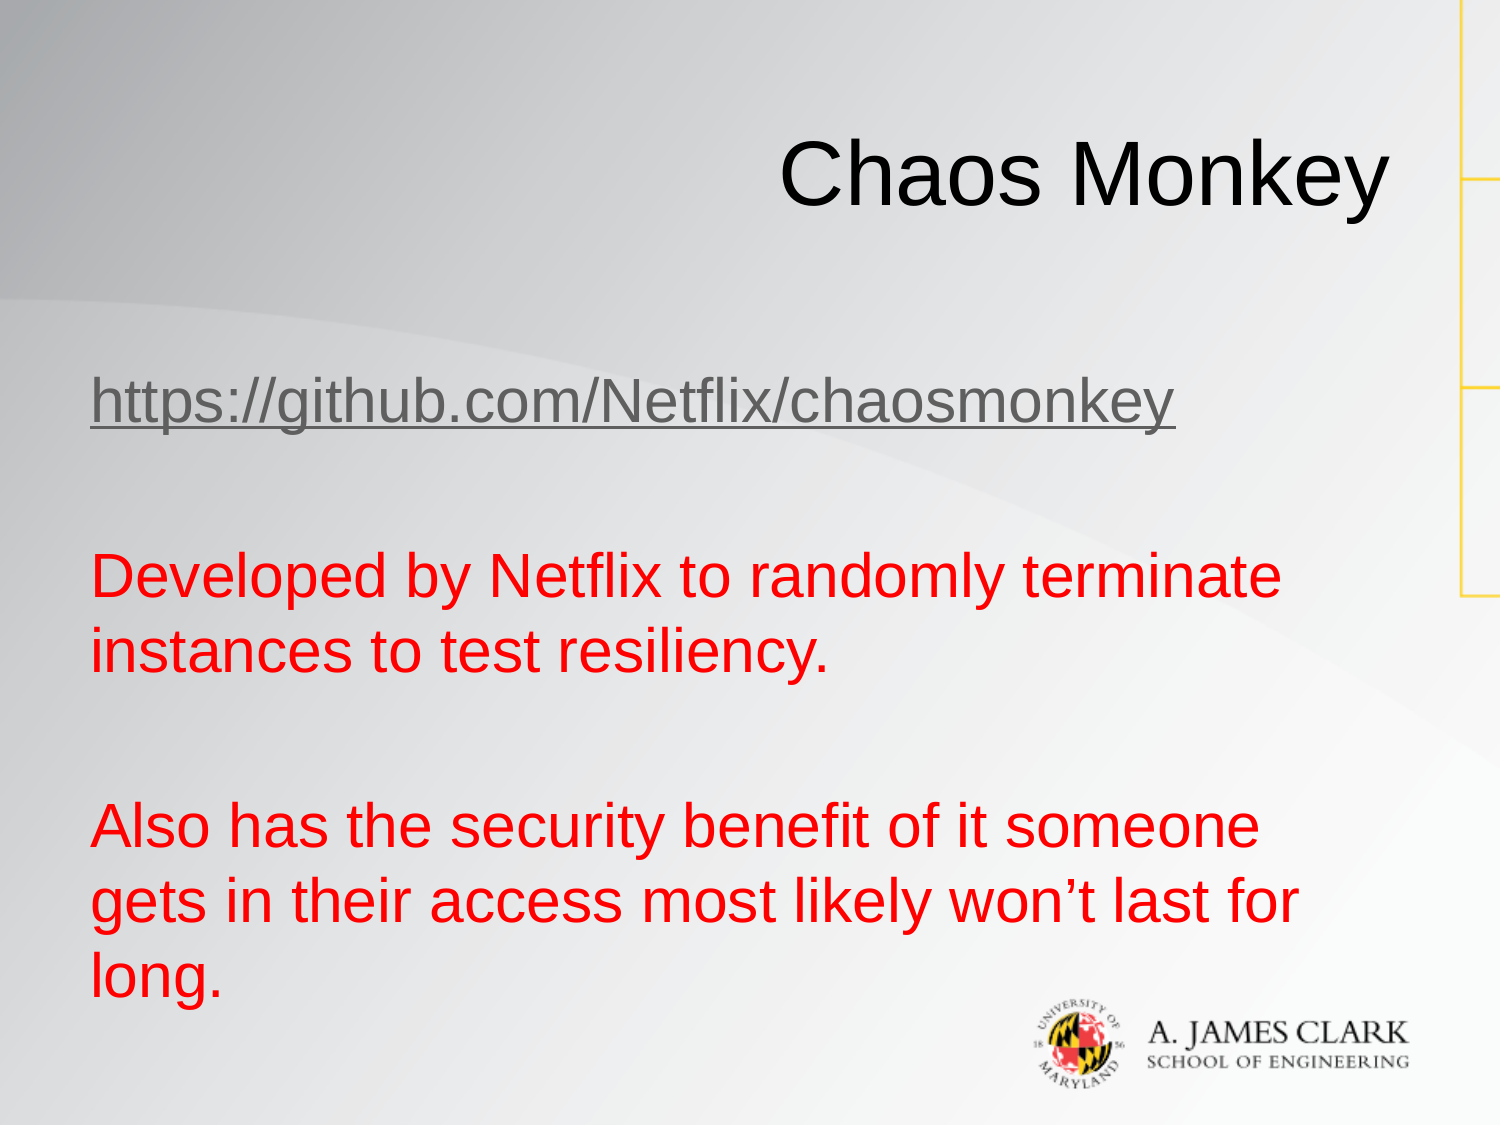

# Chaos Monkey
https://github.com/Netflix/chaosmonkey

Developed by Netflix to randomly terminate instances to test resiliency.

Also has the security benefit of it someone gets in their access most likely won’t last for long.